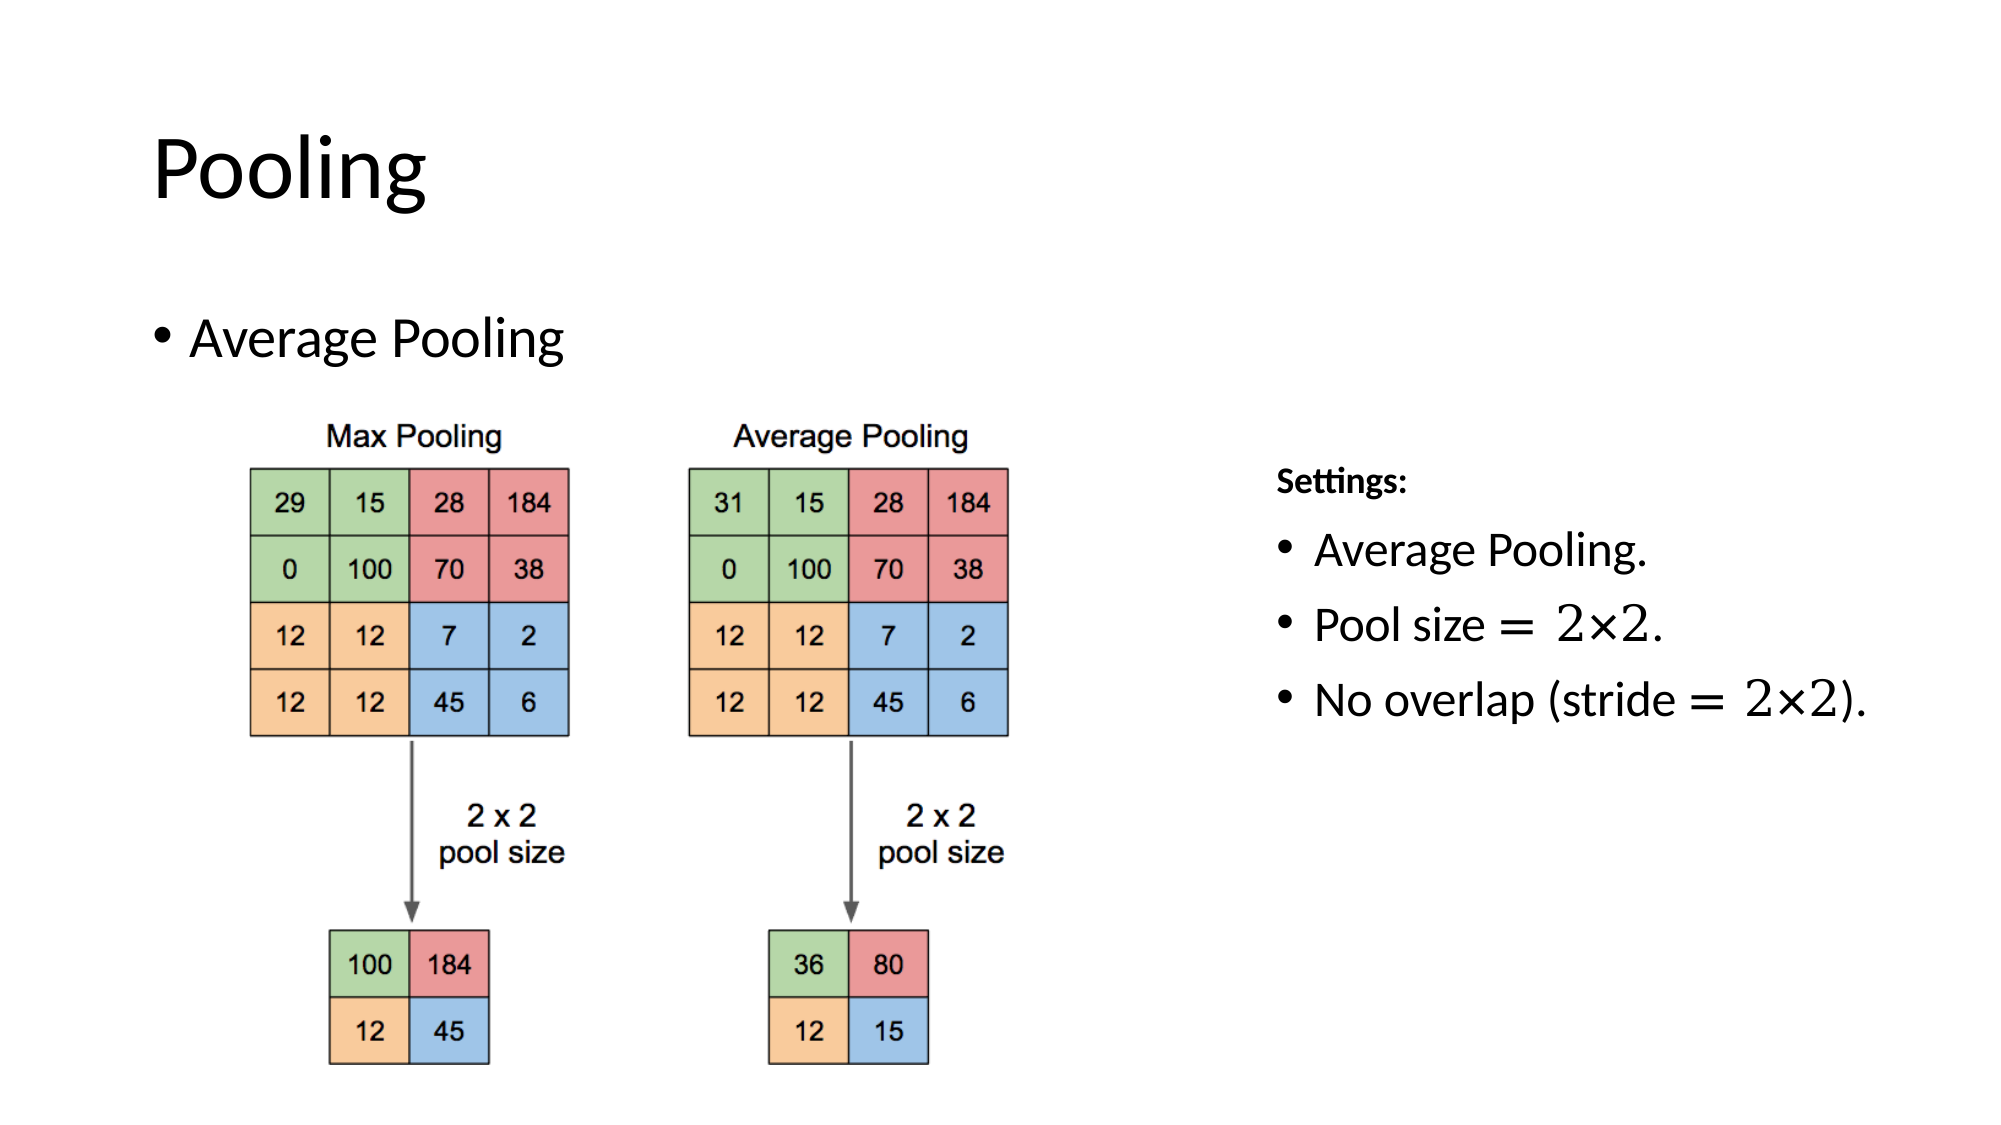

# Pooling
Average Pooling

Settings:
Average Pooling.
Pool size = 2×2.
No overlap (stride = 2×2).